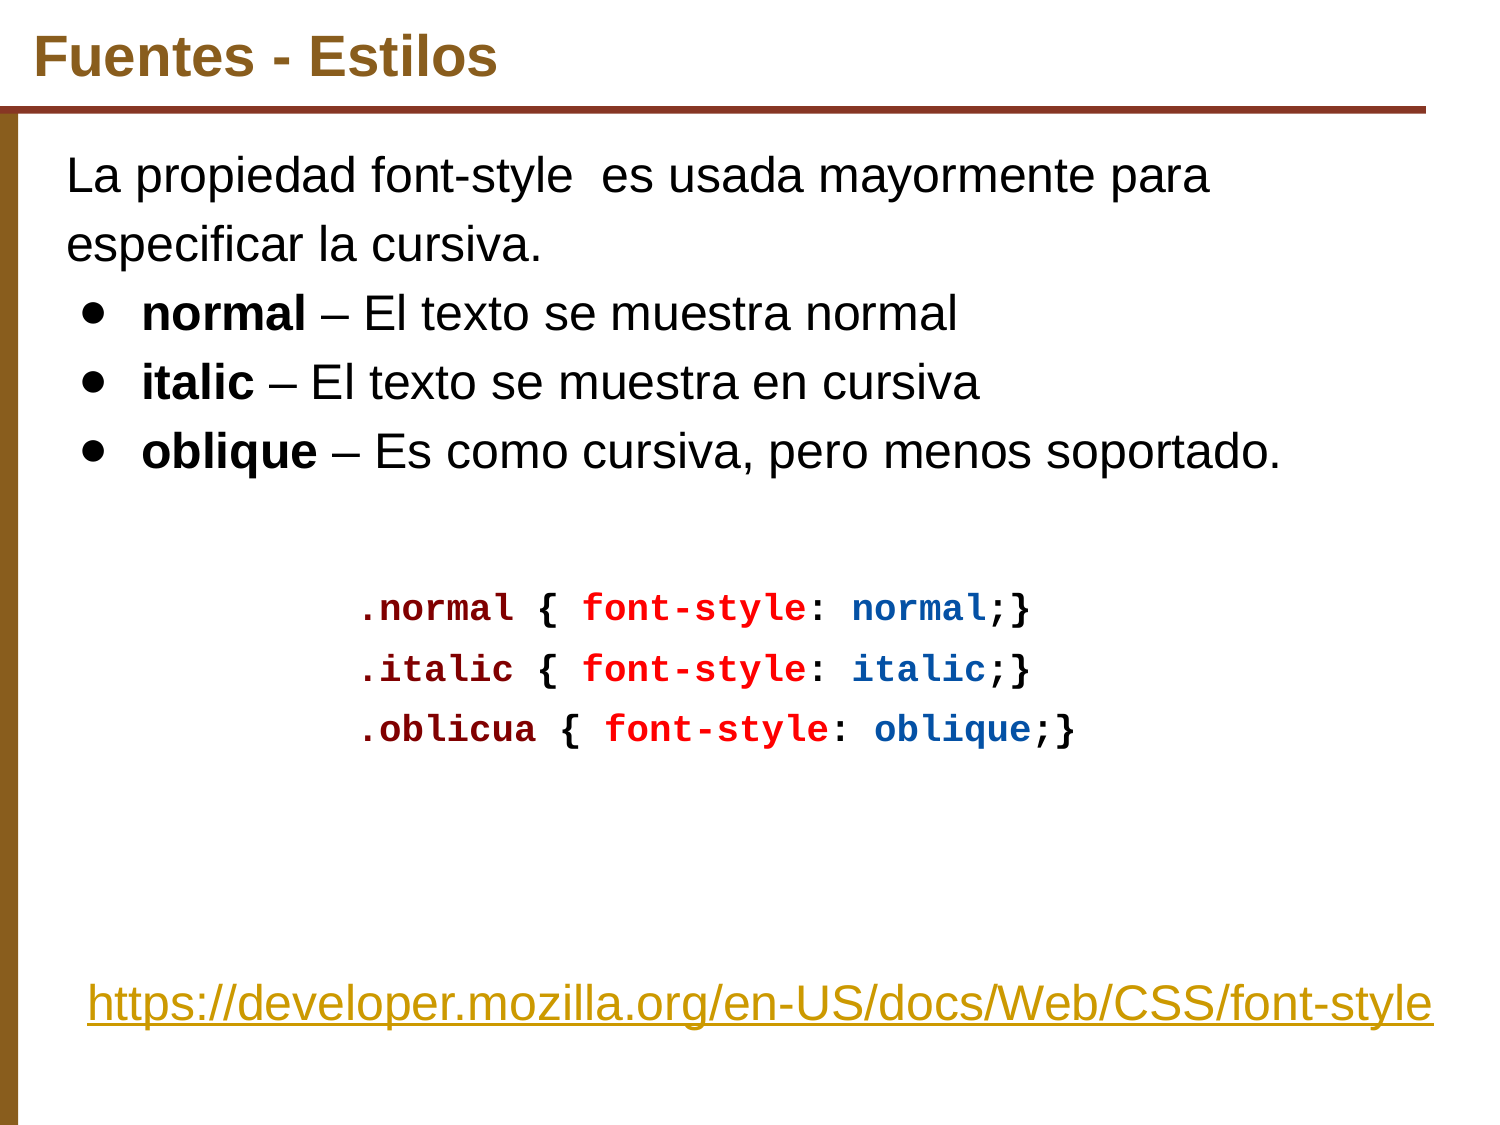

# Fuentes - Estilos
La propiedad font-style  es usada mayormente para especificar la cursiva.
normal – El texto se muestra normal
italic – El texto se muestra en cursiva
oblique – Es como cursiva, pero menos soportado.

https://developer.mozilla.org/en-US/docs/Web/CSS/font-style

.normal { font-style: normal;}
.italic { font-style: italic;}
.oblicua { font-style: oblique;}